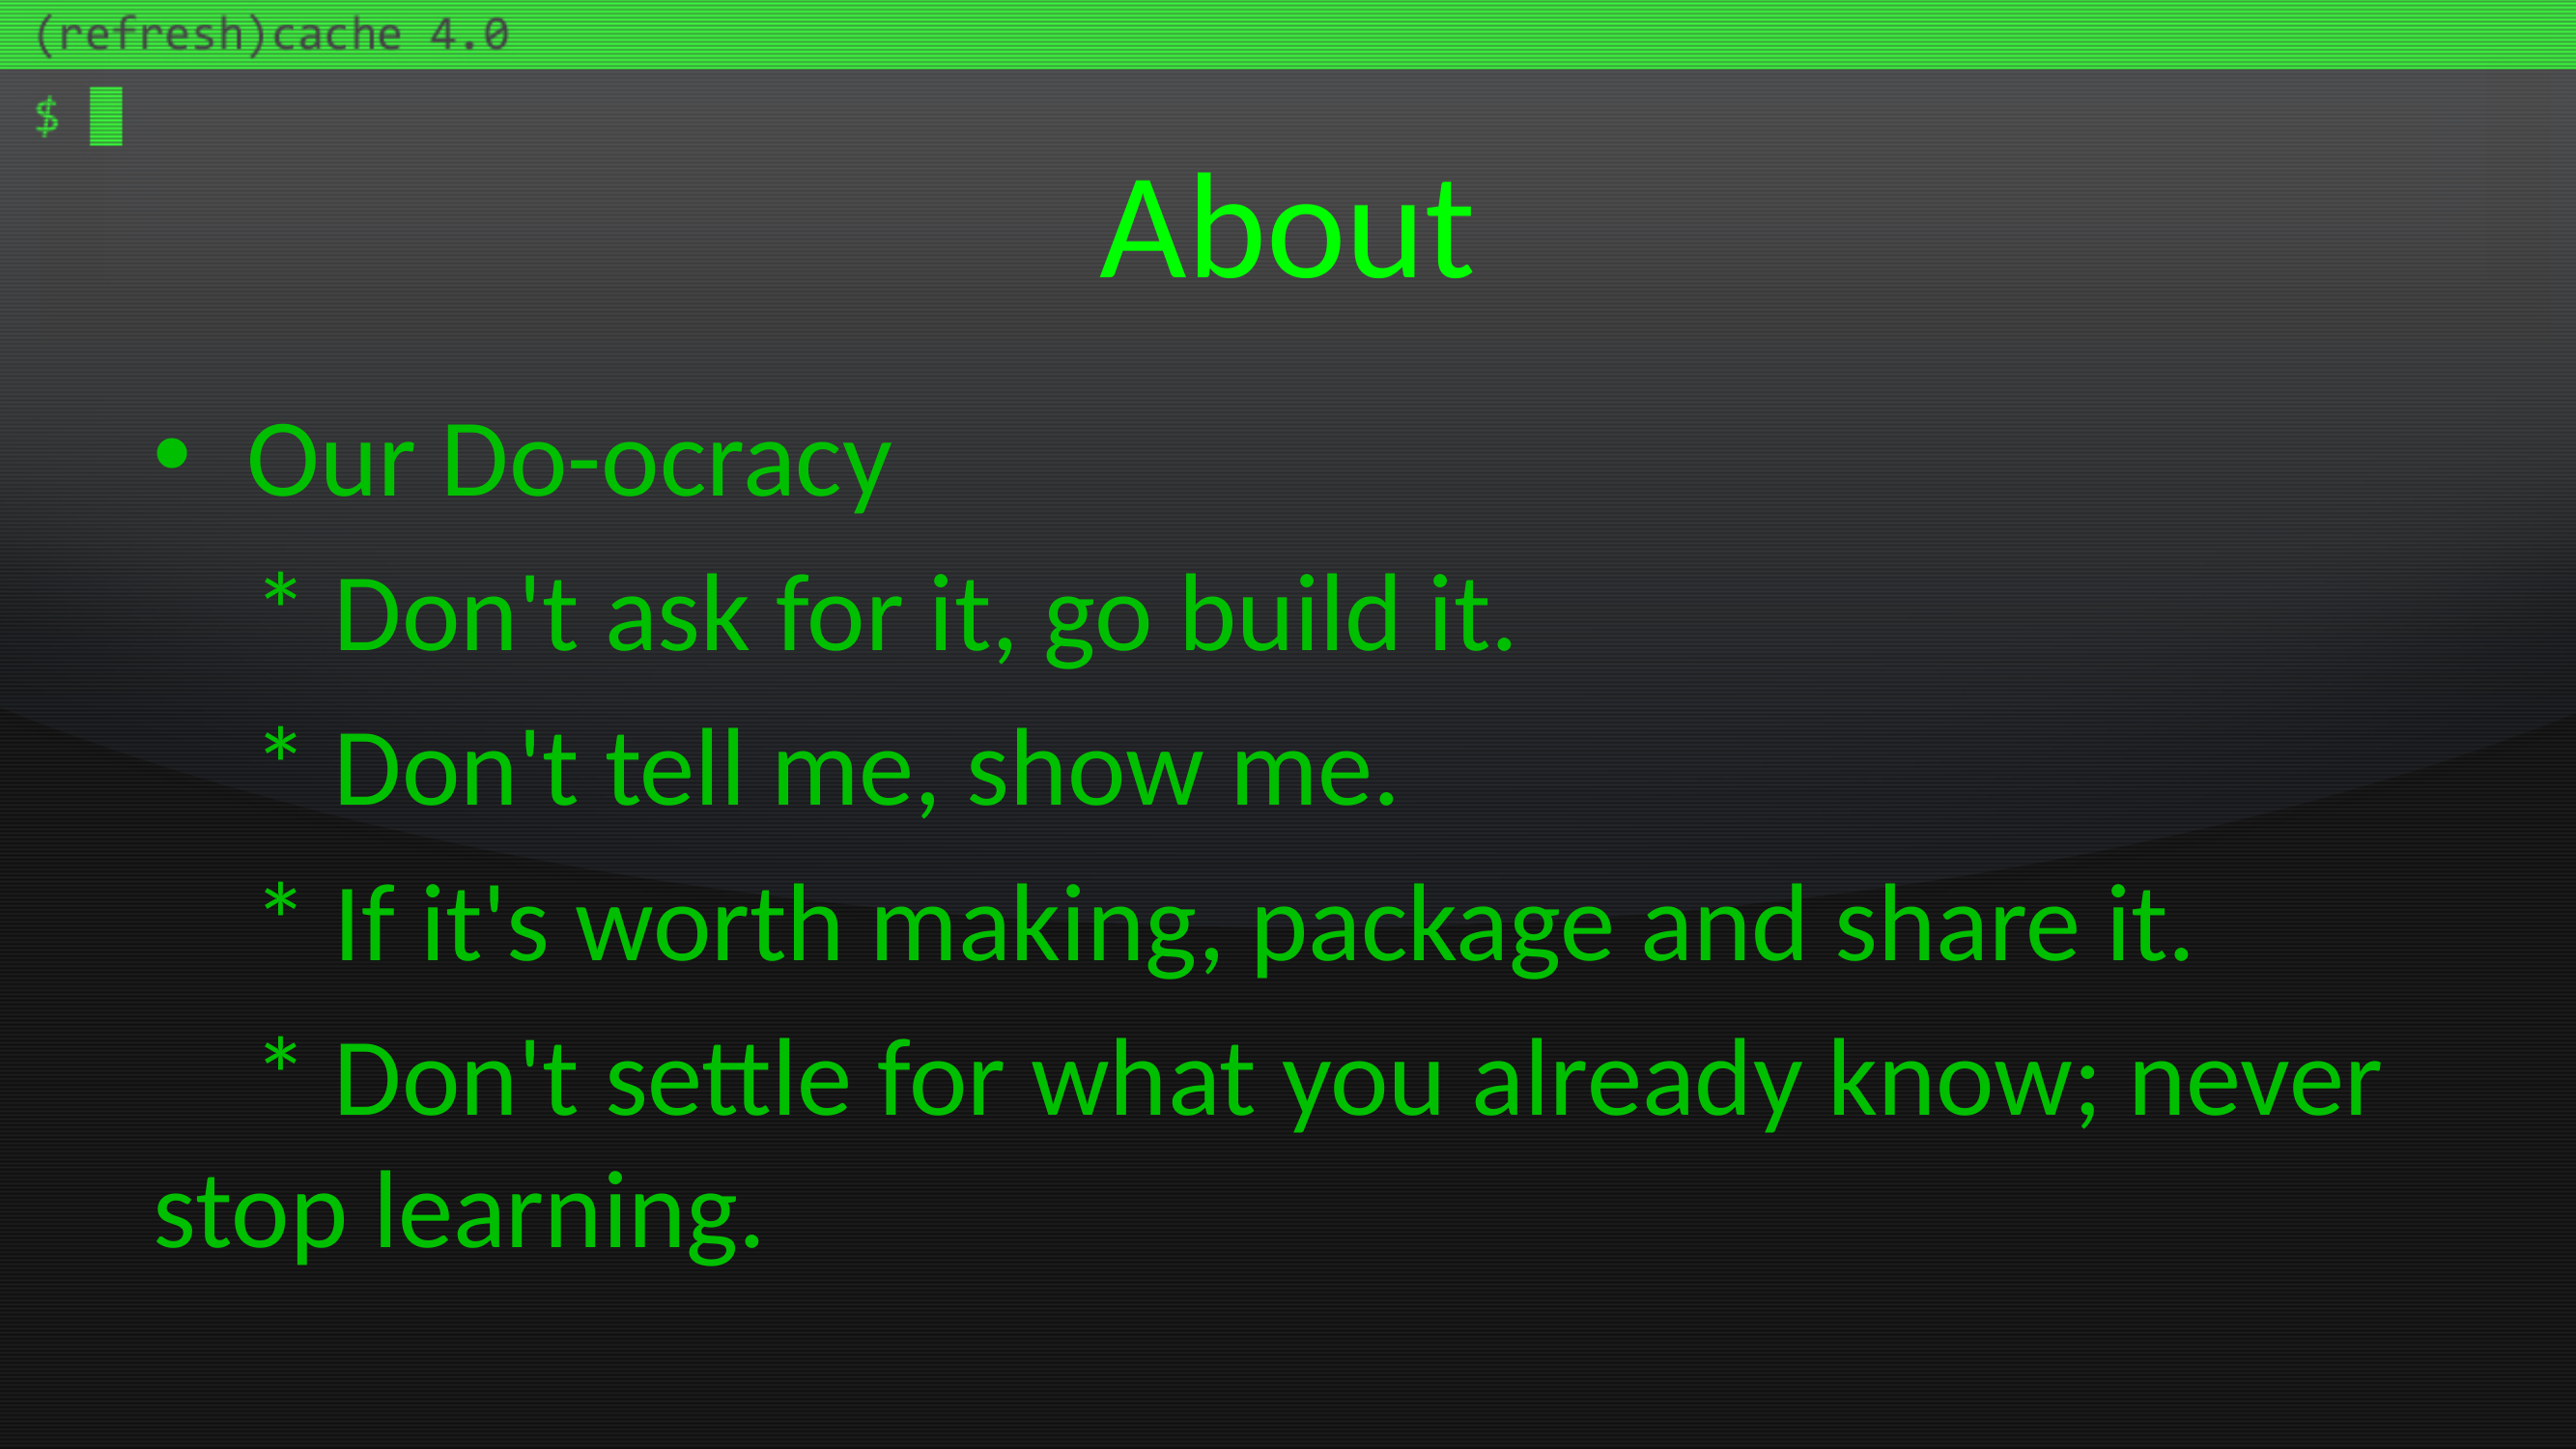

# About
Our Do-ocracy
    * Don't ask for it, go build it.
    * Don't tell me, show me.
    * If it's worth making, package and share it.
    * Don't settle for what you already know; never stop learning.